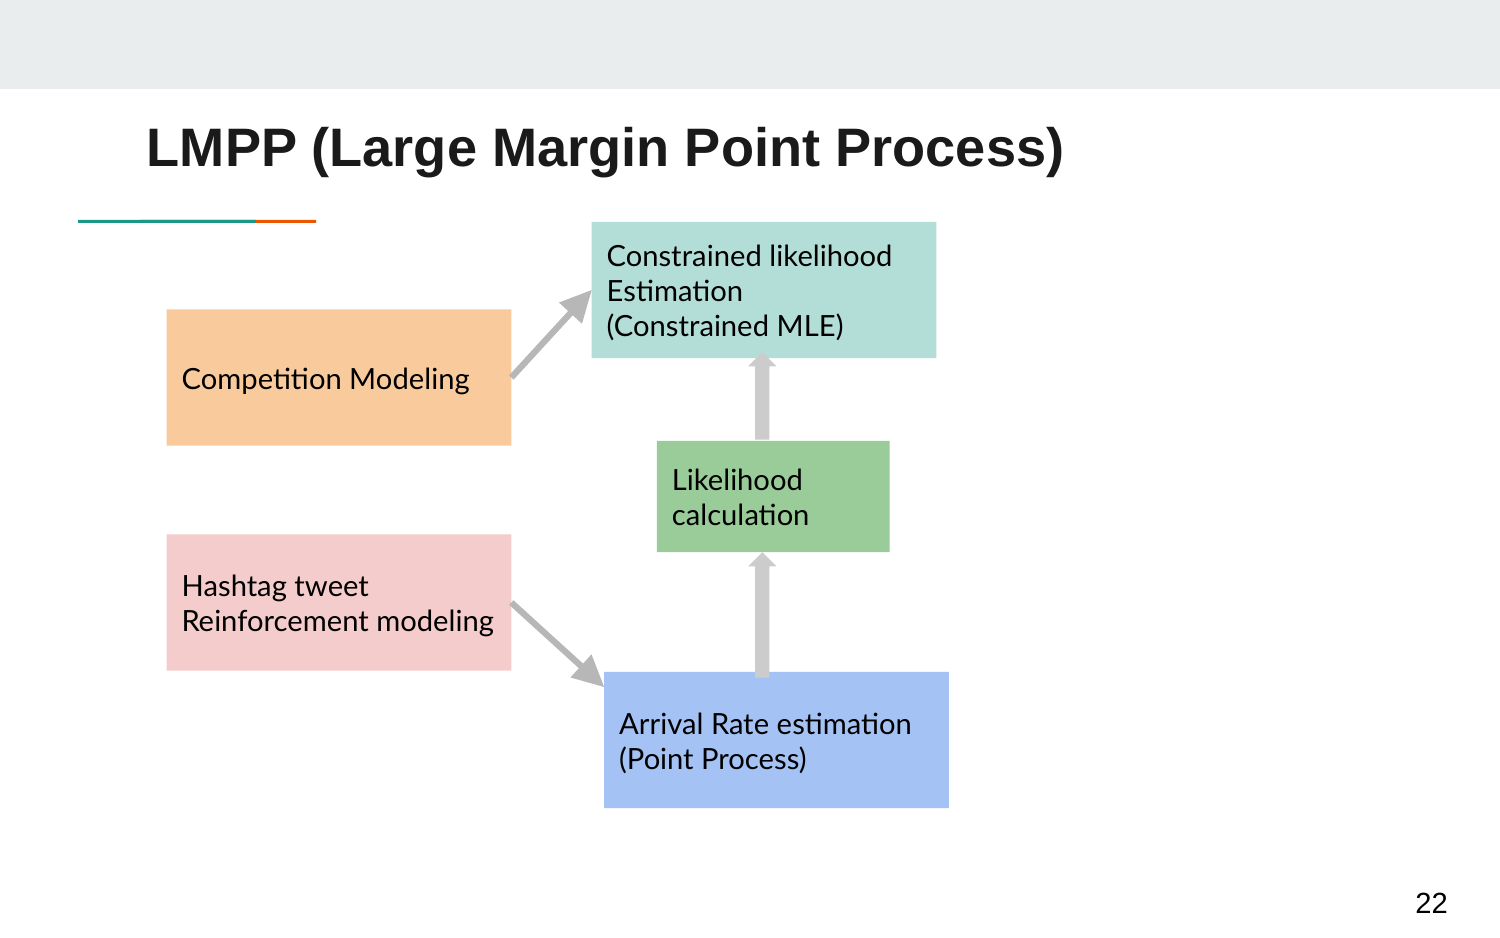

# LMPP (Large Margin Point Process)
Constrained likelihood Estimation
(Constrained MLE)
Competition Modeling

Likelihood calculation
Hashtag tweet Reinforcement modeling

Arrival Rate estimation
(Point Process)
22